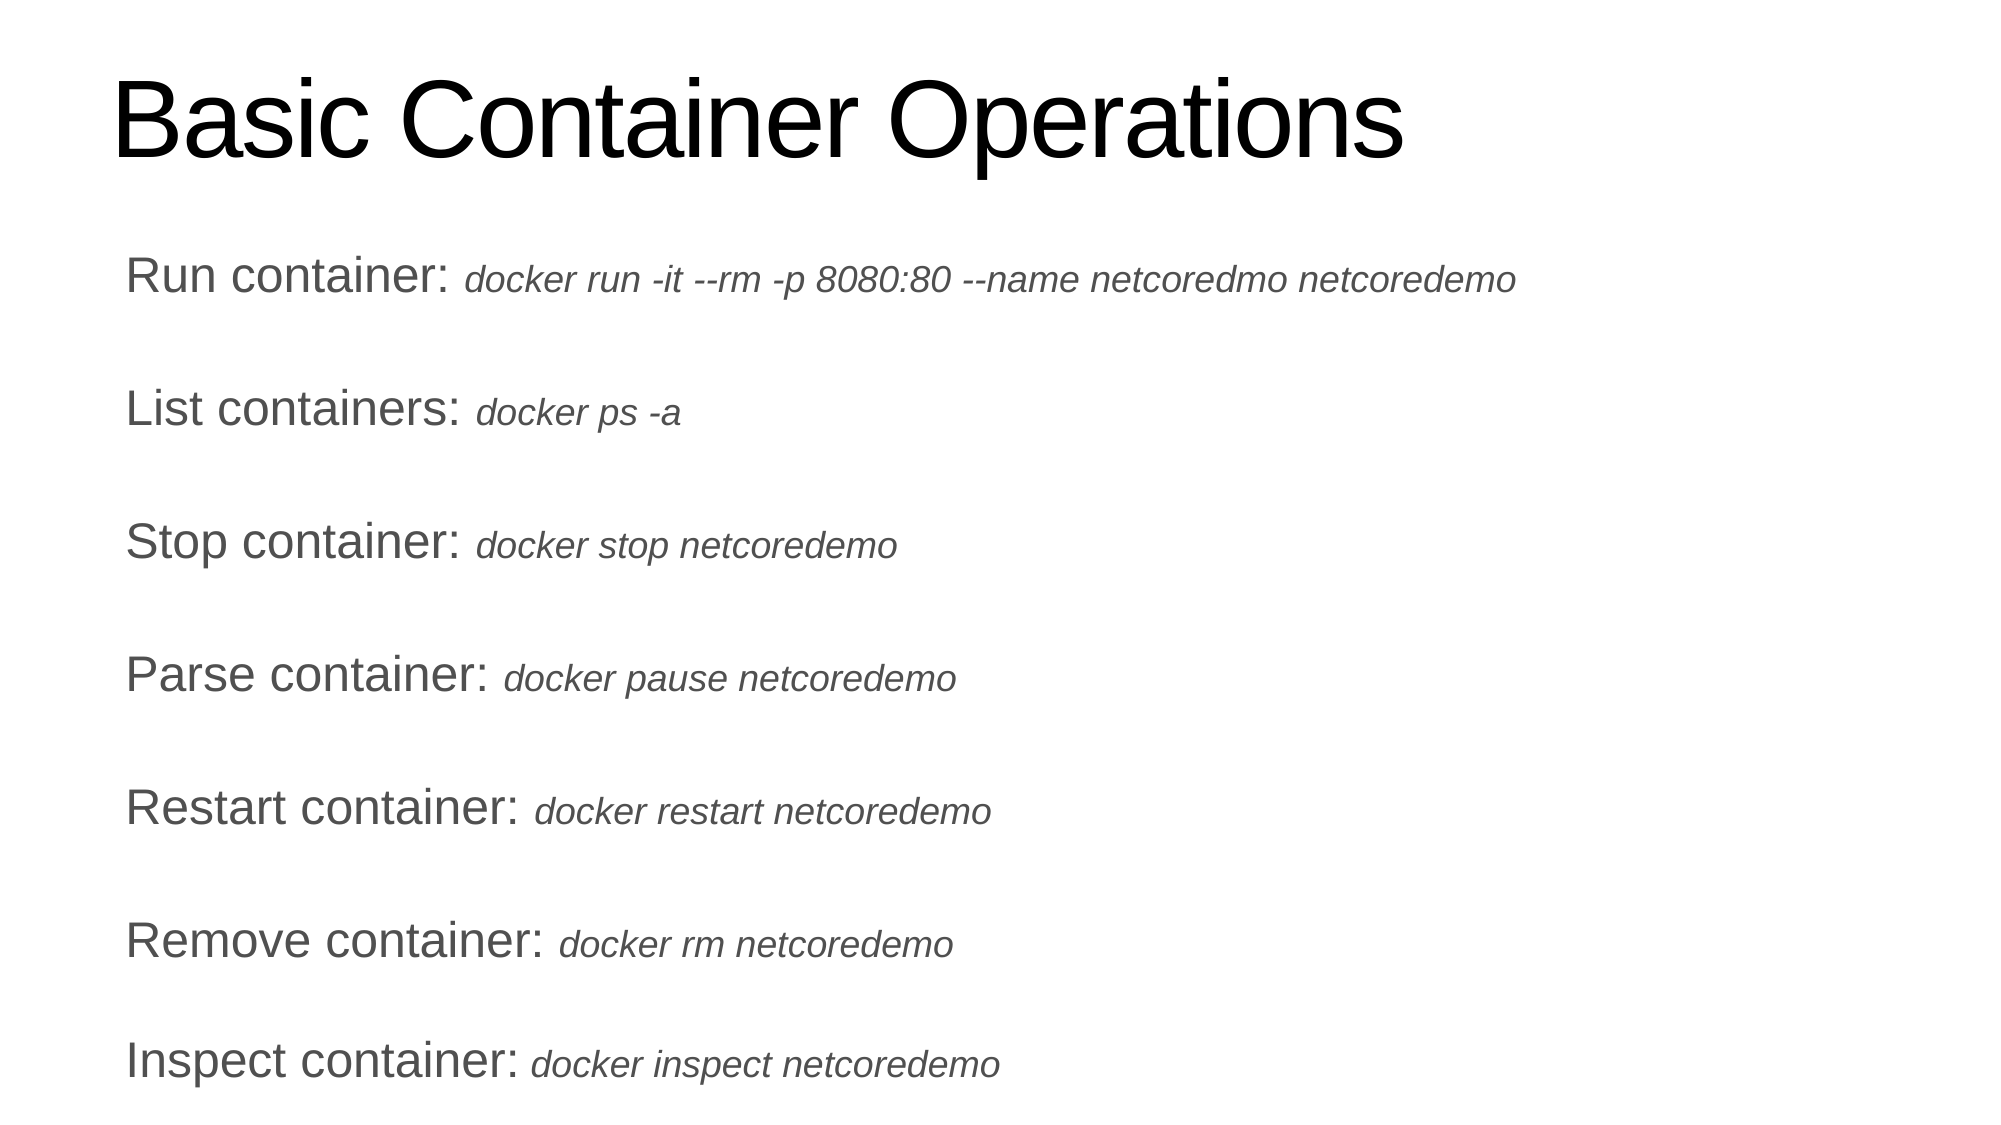

# Basic Container Operations
Run container: docker run -it --rm -p 8080:80 --name netcoredmo netcoredemo

List containers: docker ps -a

Stop container: docker stop netcoredemo

Parse container: docker pause netcoredemo

Restart container: docker restart netcoredemo

Remove container: docker rm netcoredemo

Inspect container: docker inspect netcoredemo